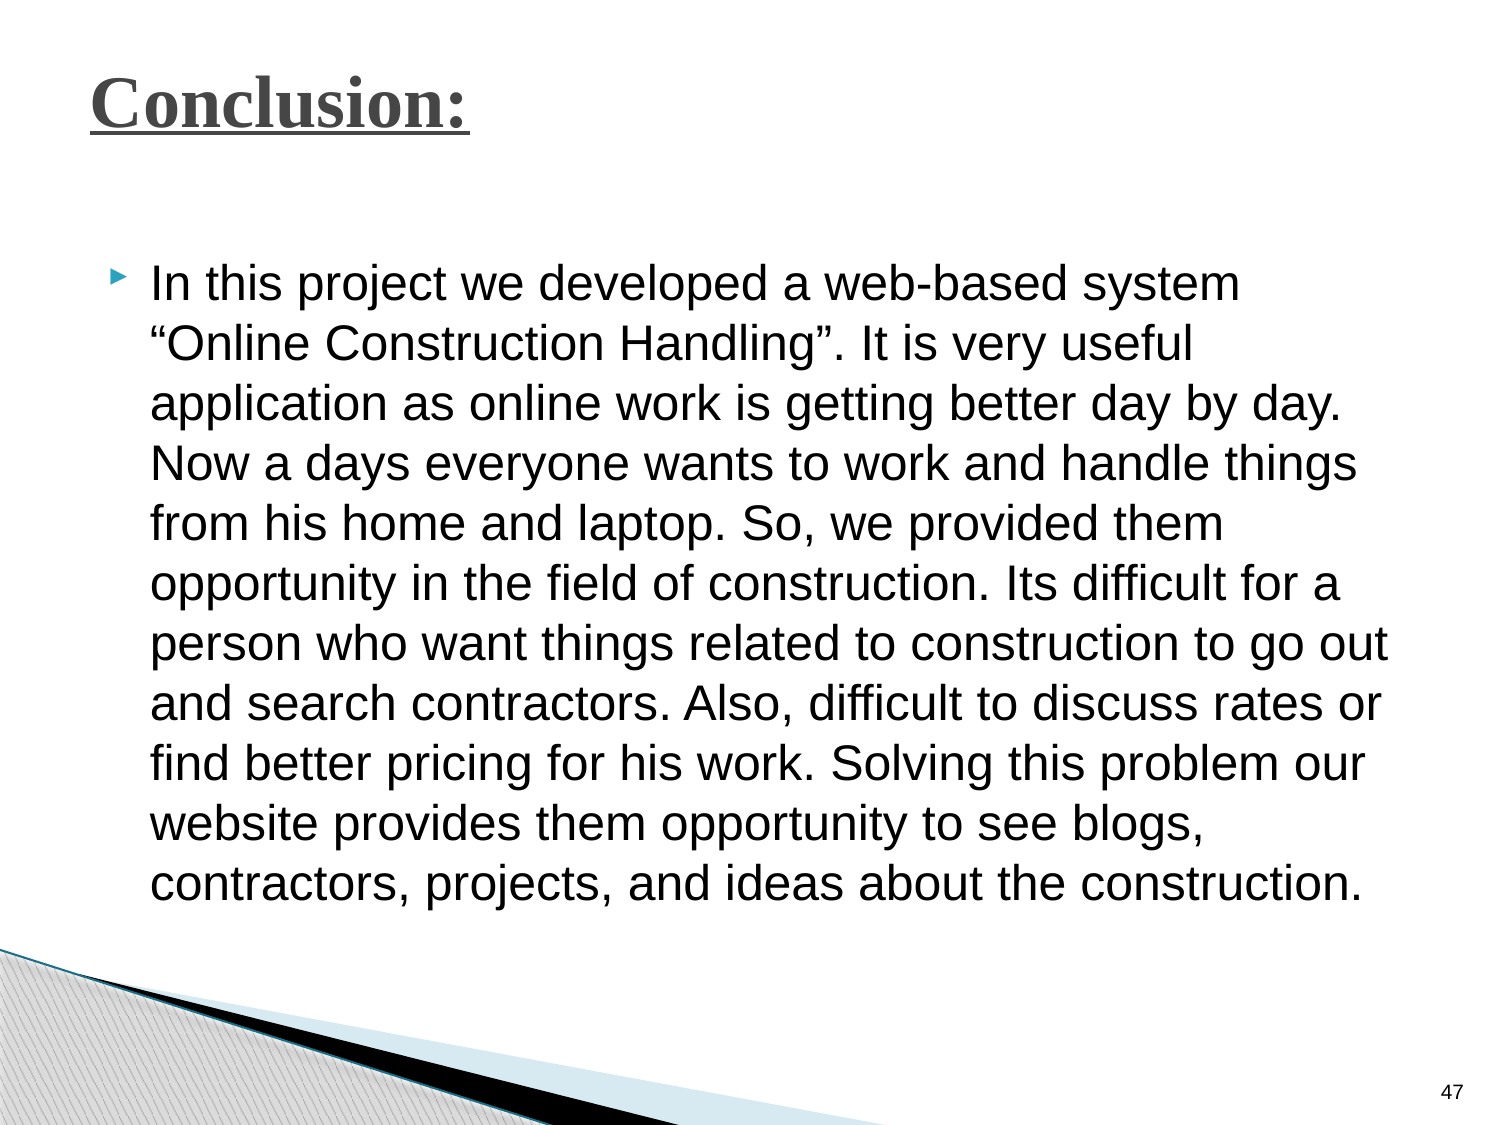

# Conclusion:
In this project we developed a web-based system “Online Construction Handling”. It is very useful application as online work is getting better day by day. Now a days everyone wants to work and handle things from his home and laptop. So, we provided them opportunity in the field of construction. Its difficult for a person who want things related to construction to go out and search contractors. Also, difficult to discuss rates or find better pricing for his work. Solving this problem our website provides them opportunity to see blogs, contractors, projects, and ideas about the construction.
47